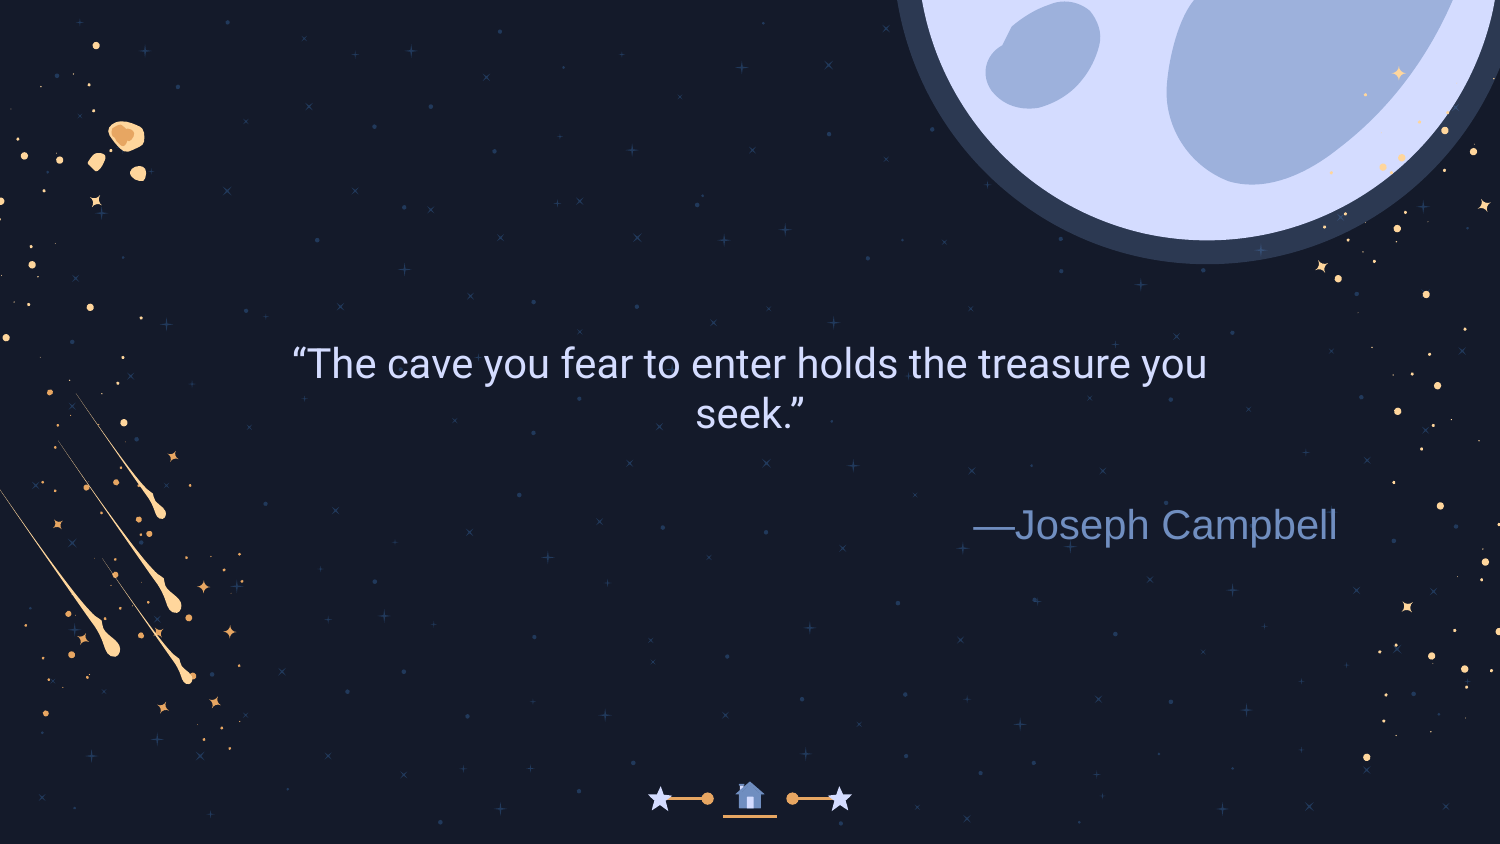

“The cave you fear to enter holds the treasure you seek.”
# —Joseph Campbell